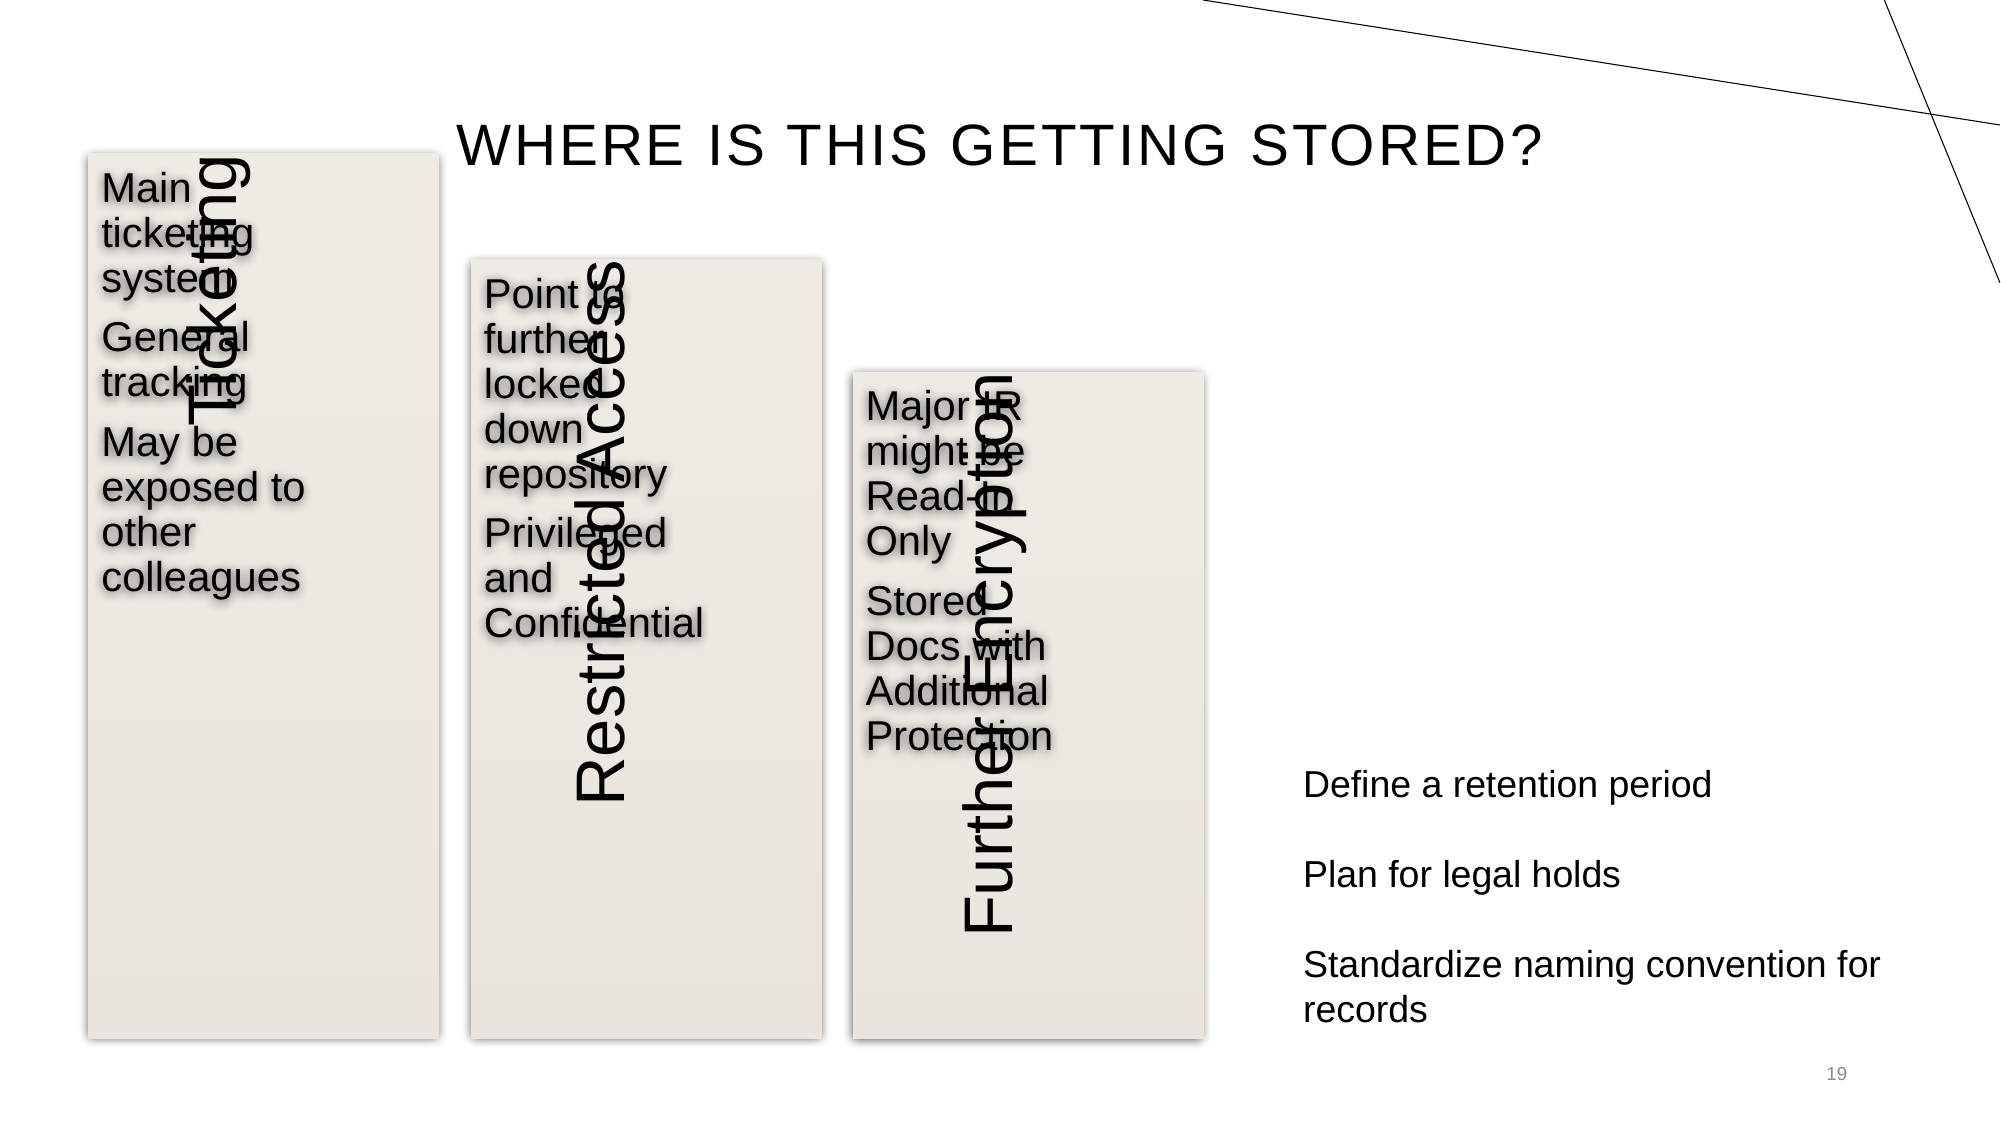

# Where is this getting stored?
Further Encryption
Restricted Access
Ticketing
Main ticketing system
General tracking
May be exposed to other colleagues
Point to further locked down repository
Privileged and Confidential
Major IR might be Read-In Only
Stored Docs with Additional Protection
Define a retention period

Plan for legal holds

Standardize naming convention for records
19